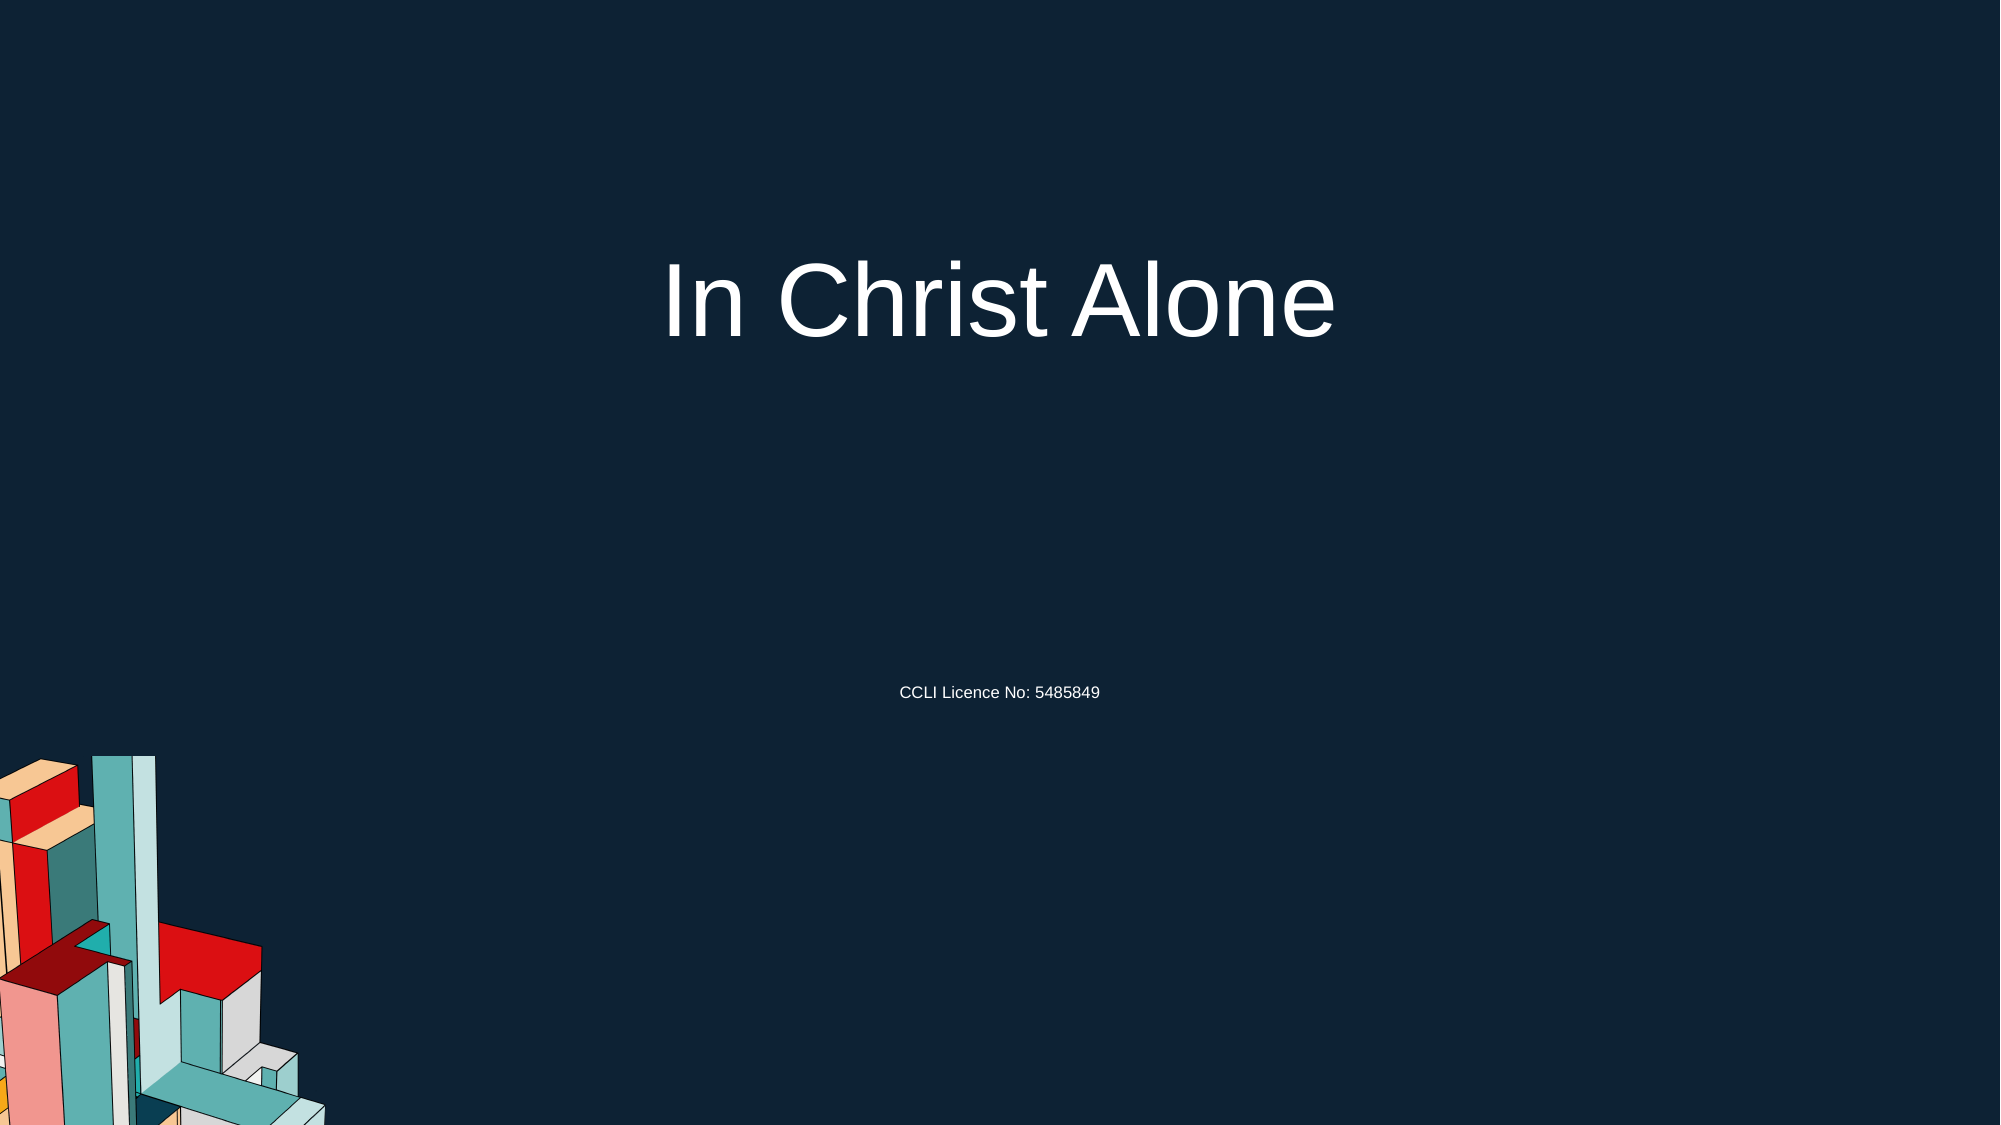

In Christ Alone
CCLI Licence No: 5485849